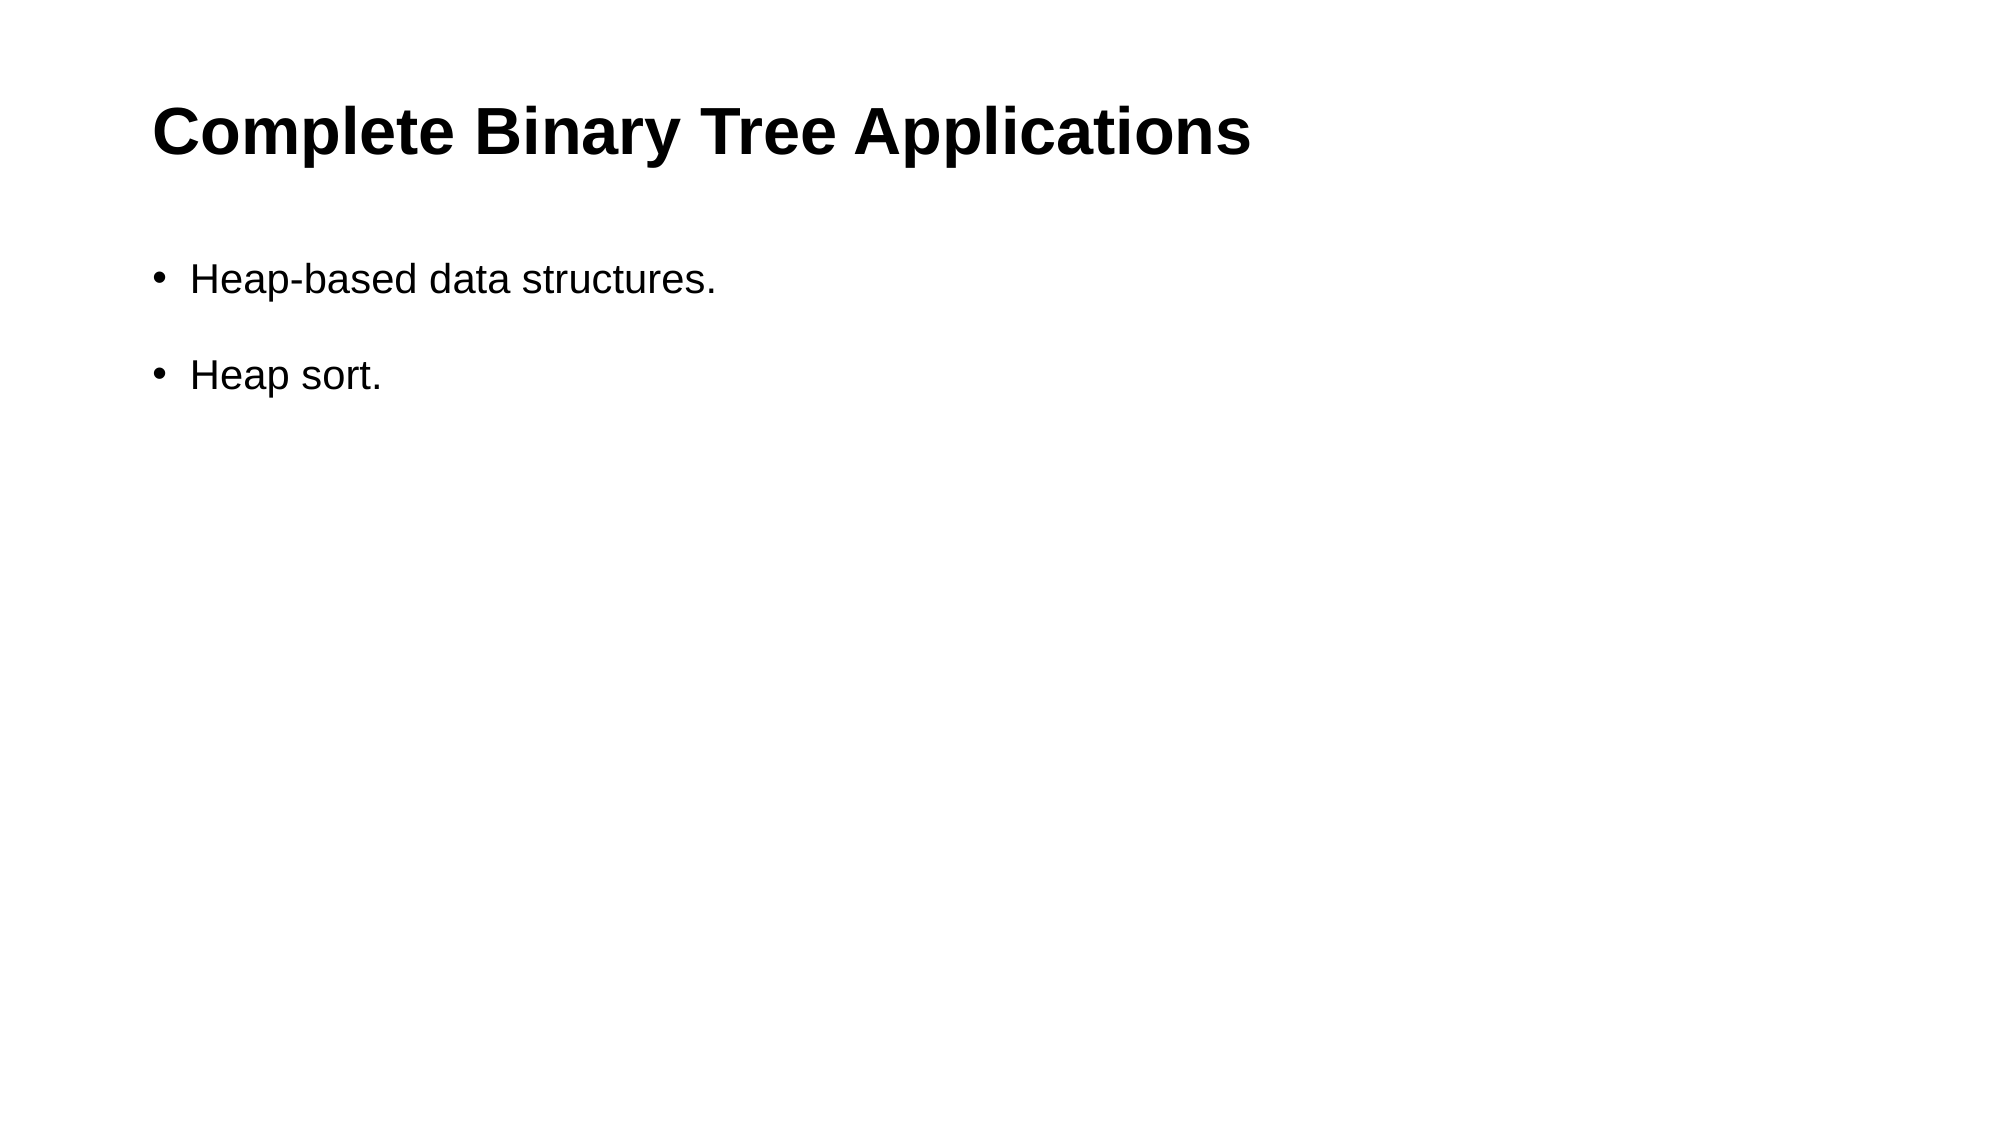

# Complete Binary Tree Applications
Heap-based data structures.
Heap sort.